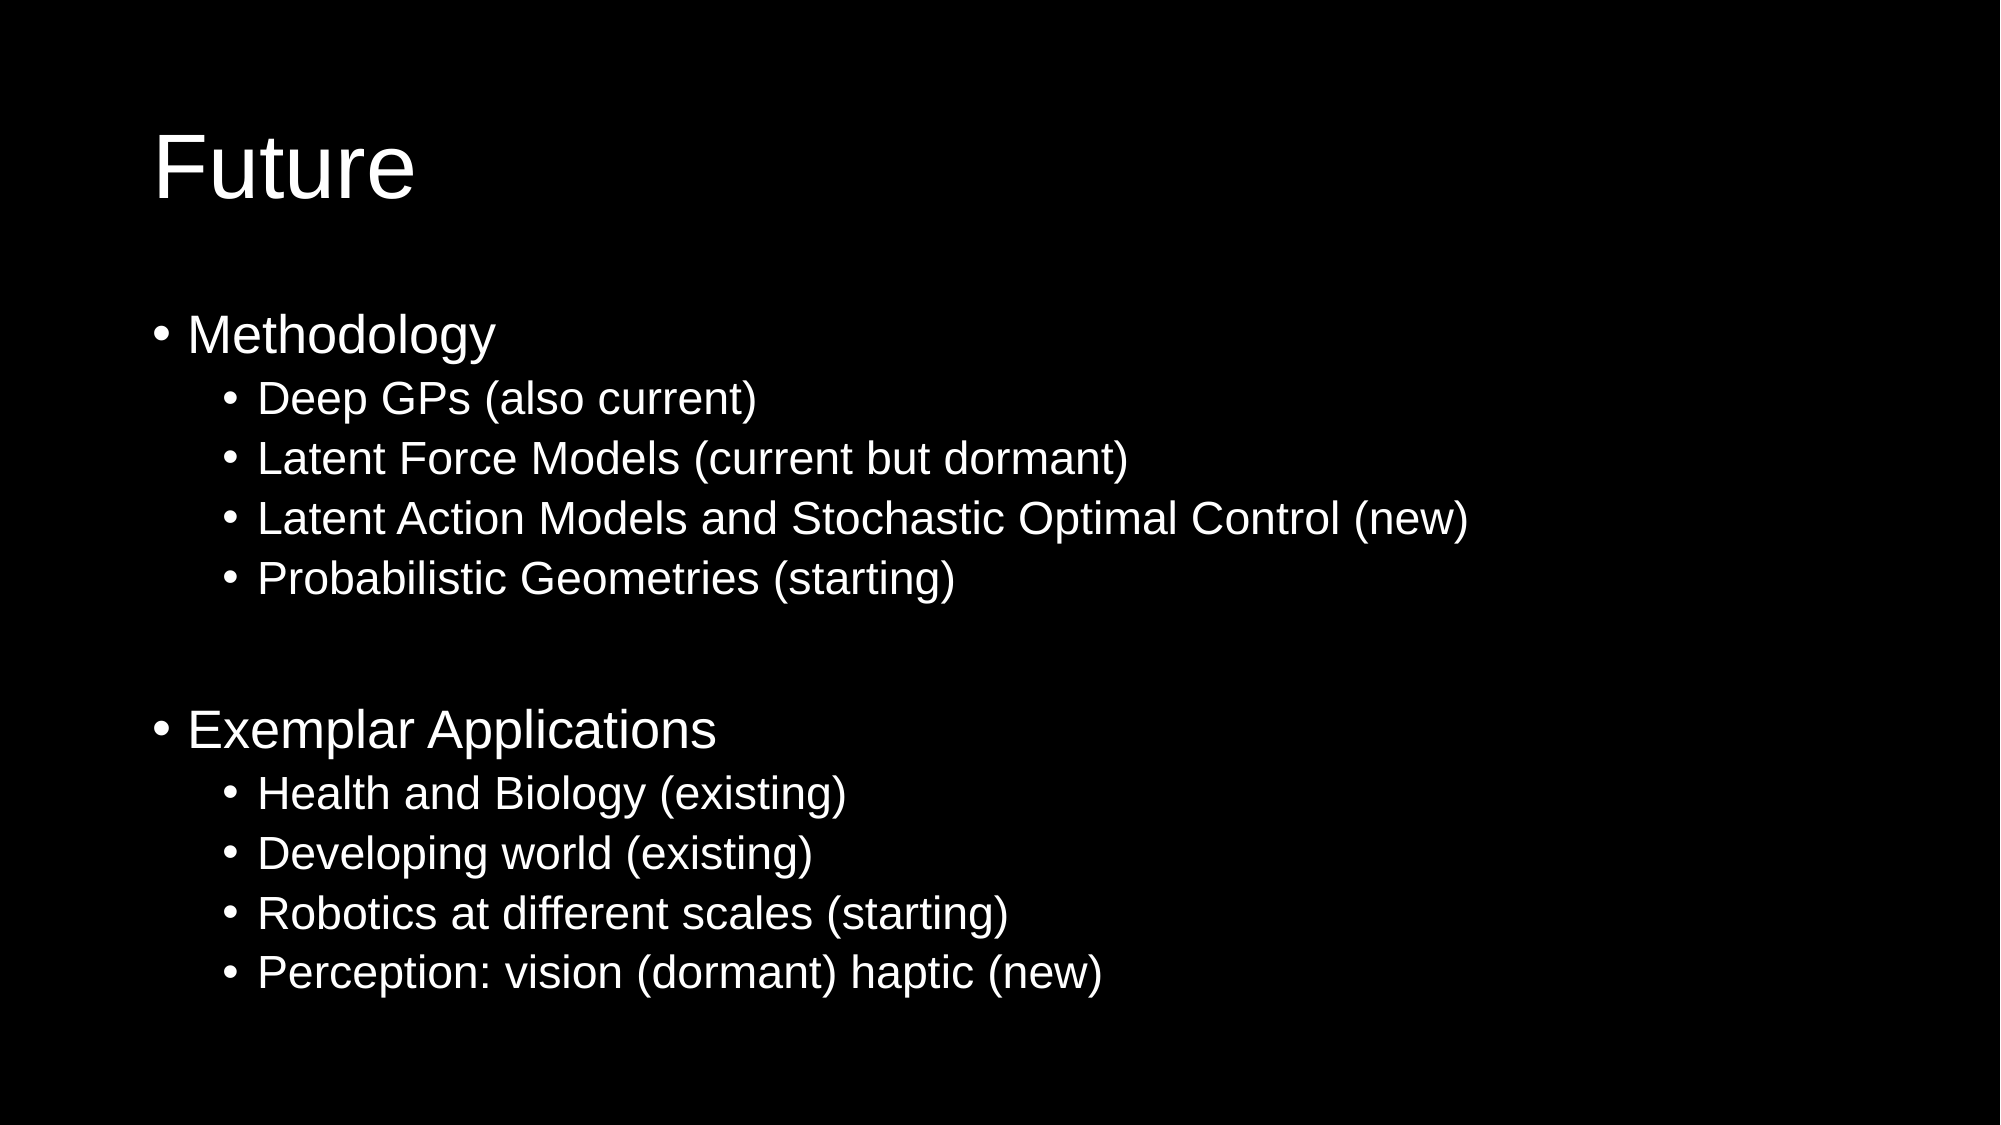

# Future
Methodology
Deep GPs (also current)
Latent Force Models (current but dormant)
Latent Action Models and Stochastic Optimal Control (new)
Probabilistic Geometries (starting)

Exemplar Applications
Health and Biology (existing)
Developing world (existing)
Robotics at different scales (starting)
Perception: vision (dormant) haptic (new)